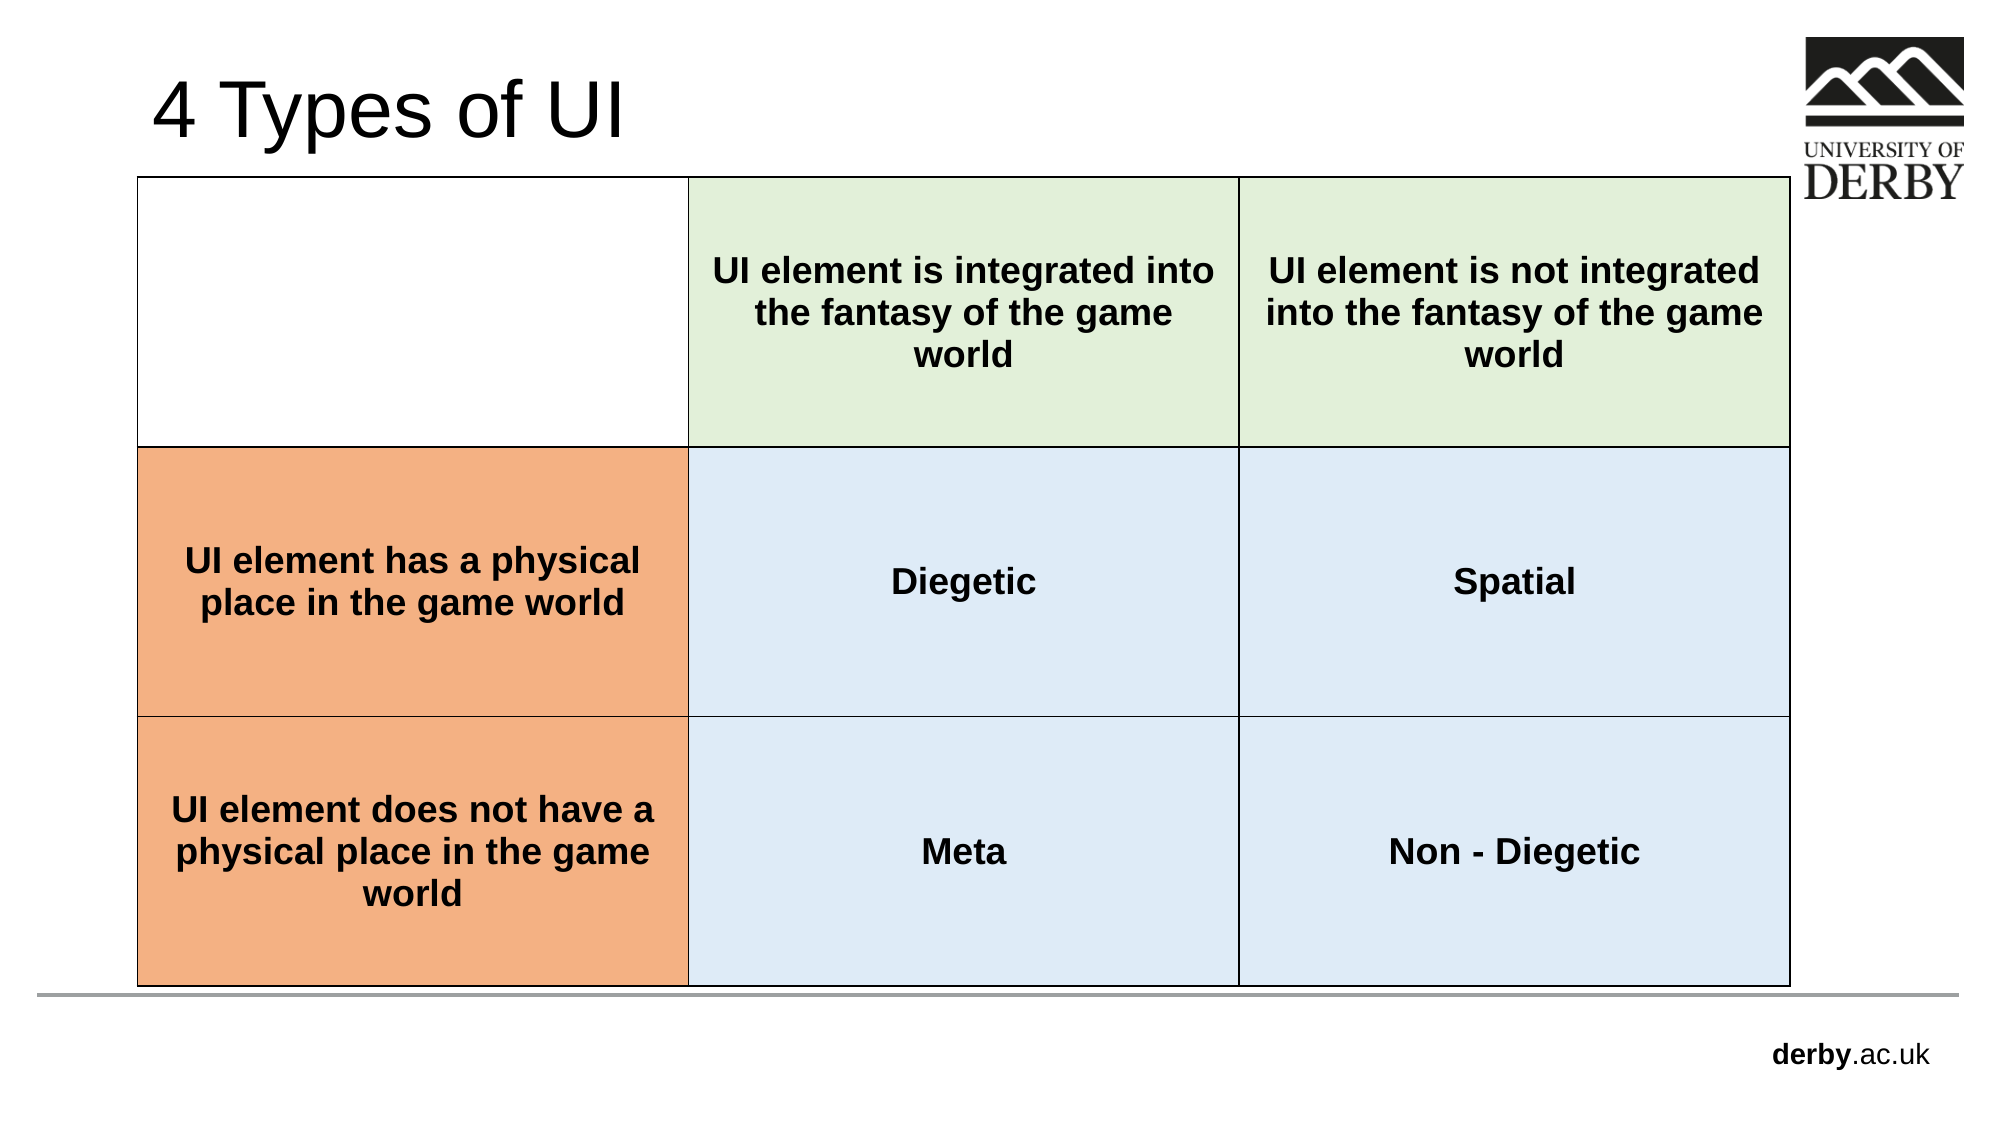

# 4 Types of UI
|  | UI element is integrated into the fantasy of the game world | UI element is not integrated into the fantasy of the game world |
| --- | --- | --- |
| UI element has a physical place in the game world | Diegetic | Spatial |
| UI element does not have a physical place in the game world | Meta | Non - Diegetic |